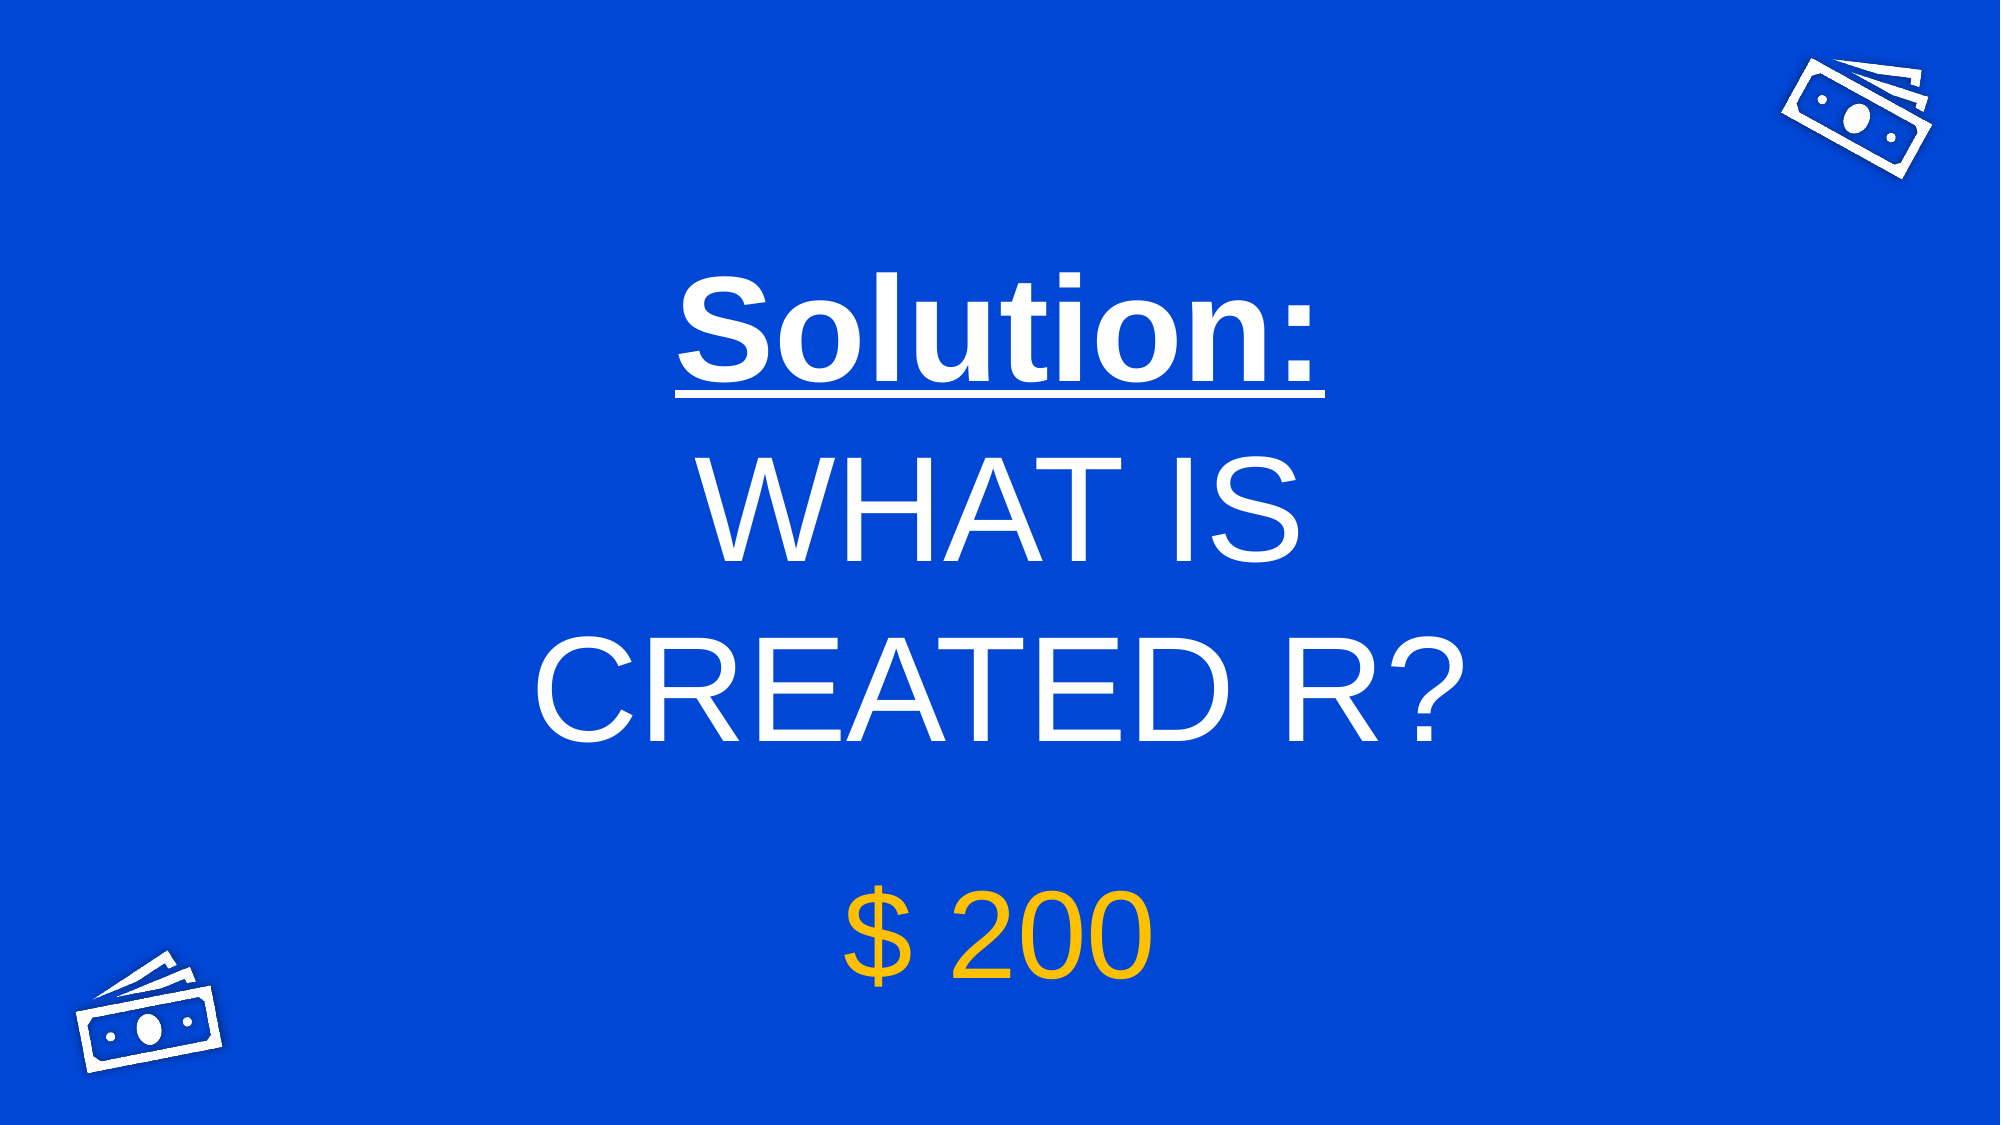

Solution:
WHAT IS CREATED R?
$ 200